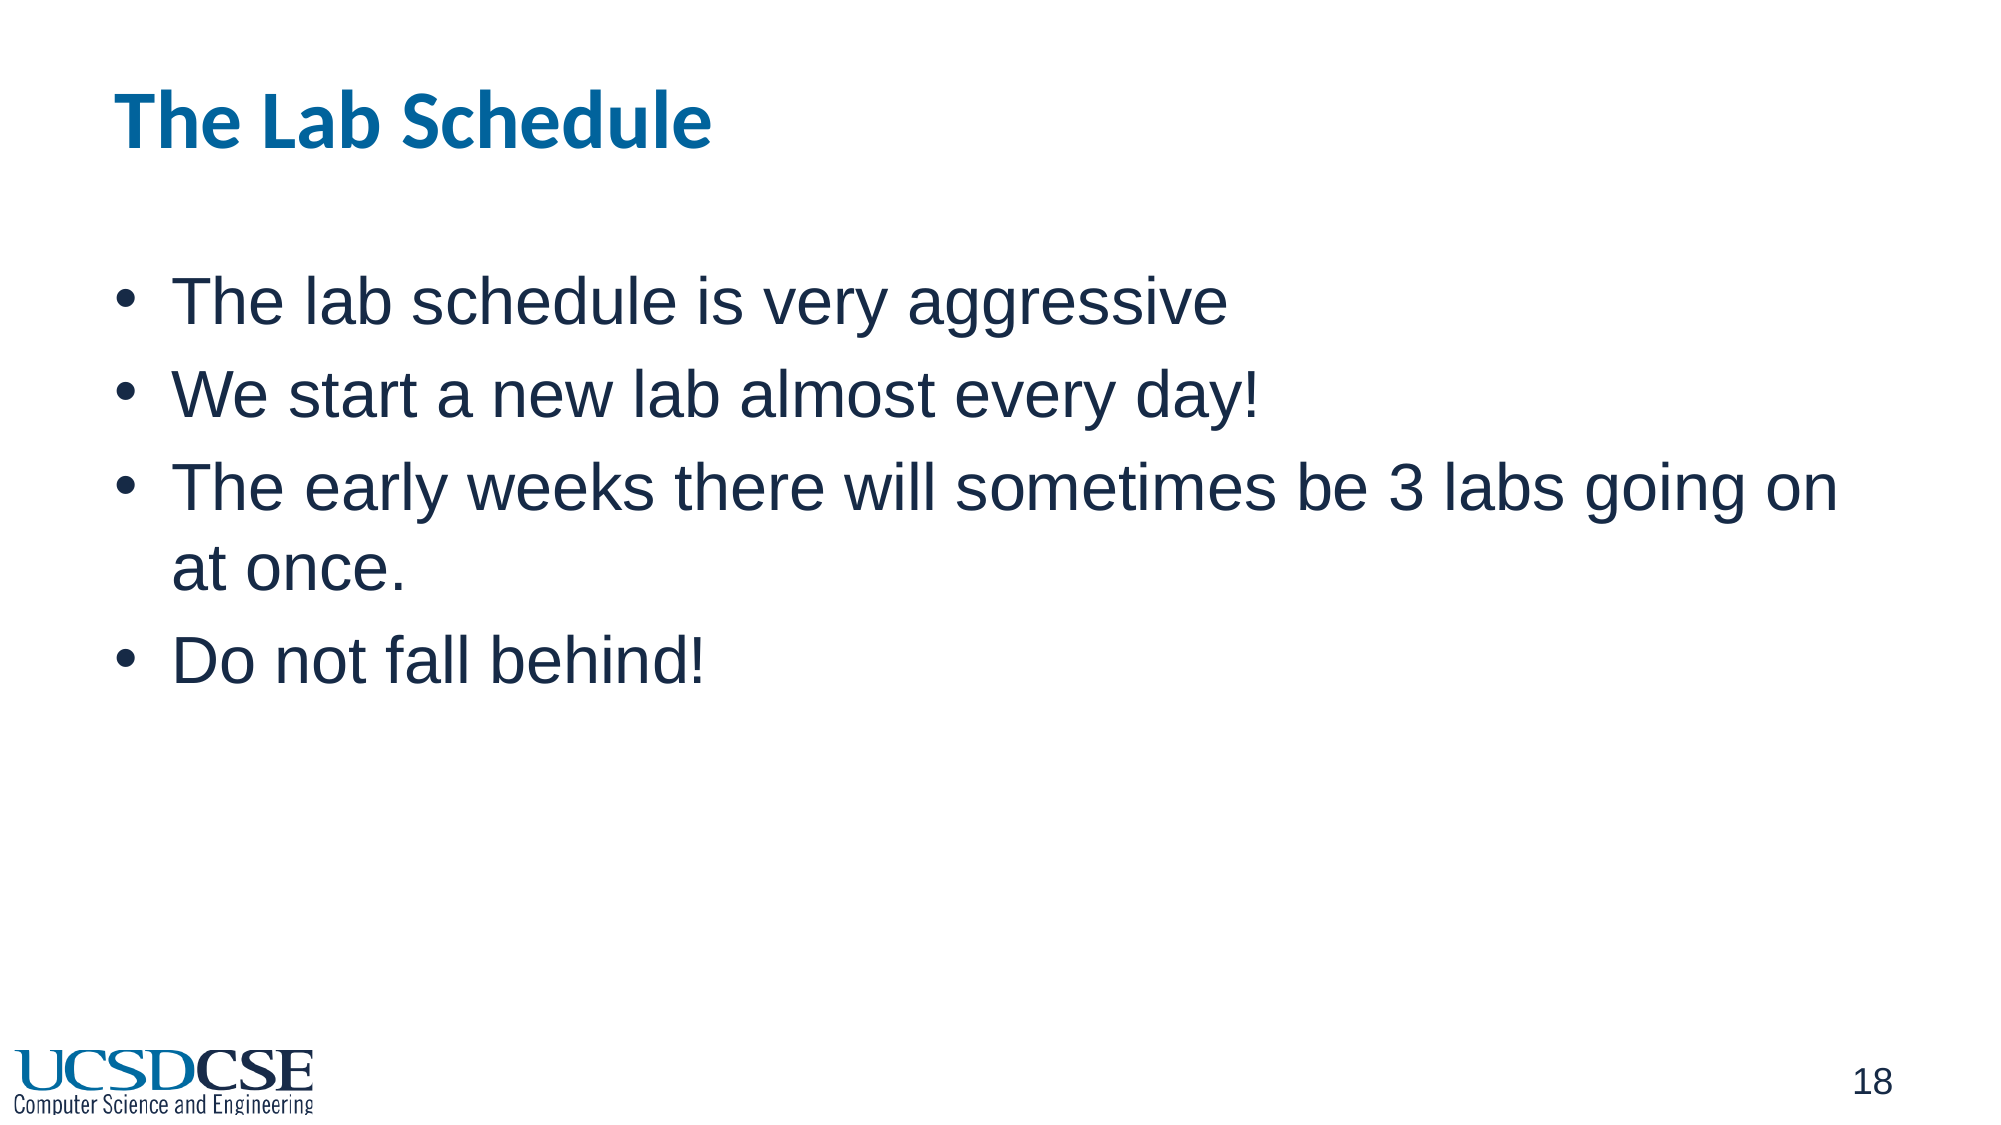

# The Lab Schedule
The lab schedule is very aggressive
We start a new lab almost every day!
The early weeks there will sometimes be 3 labs going on at once.
Do not fall behind!